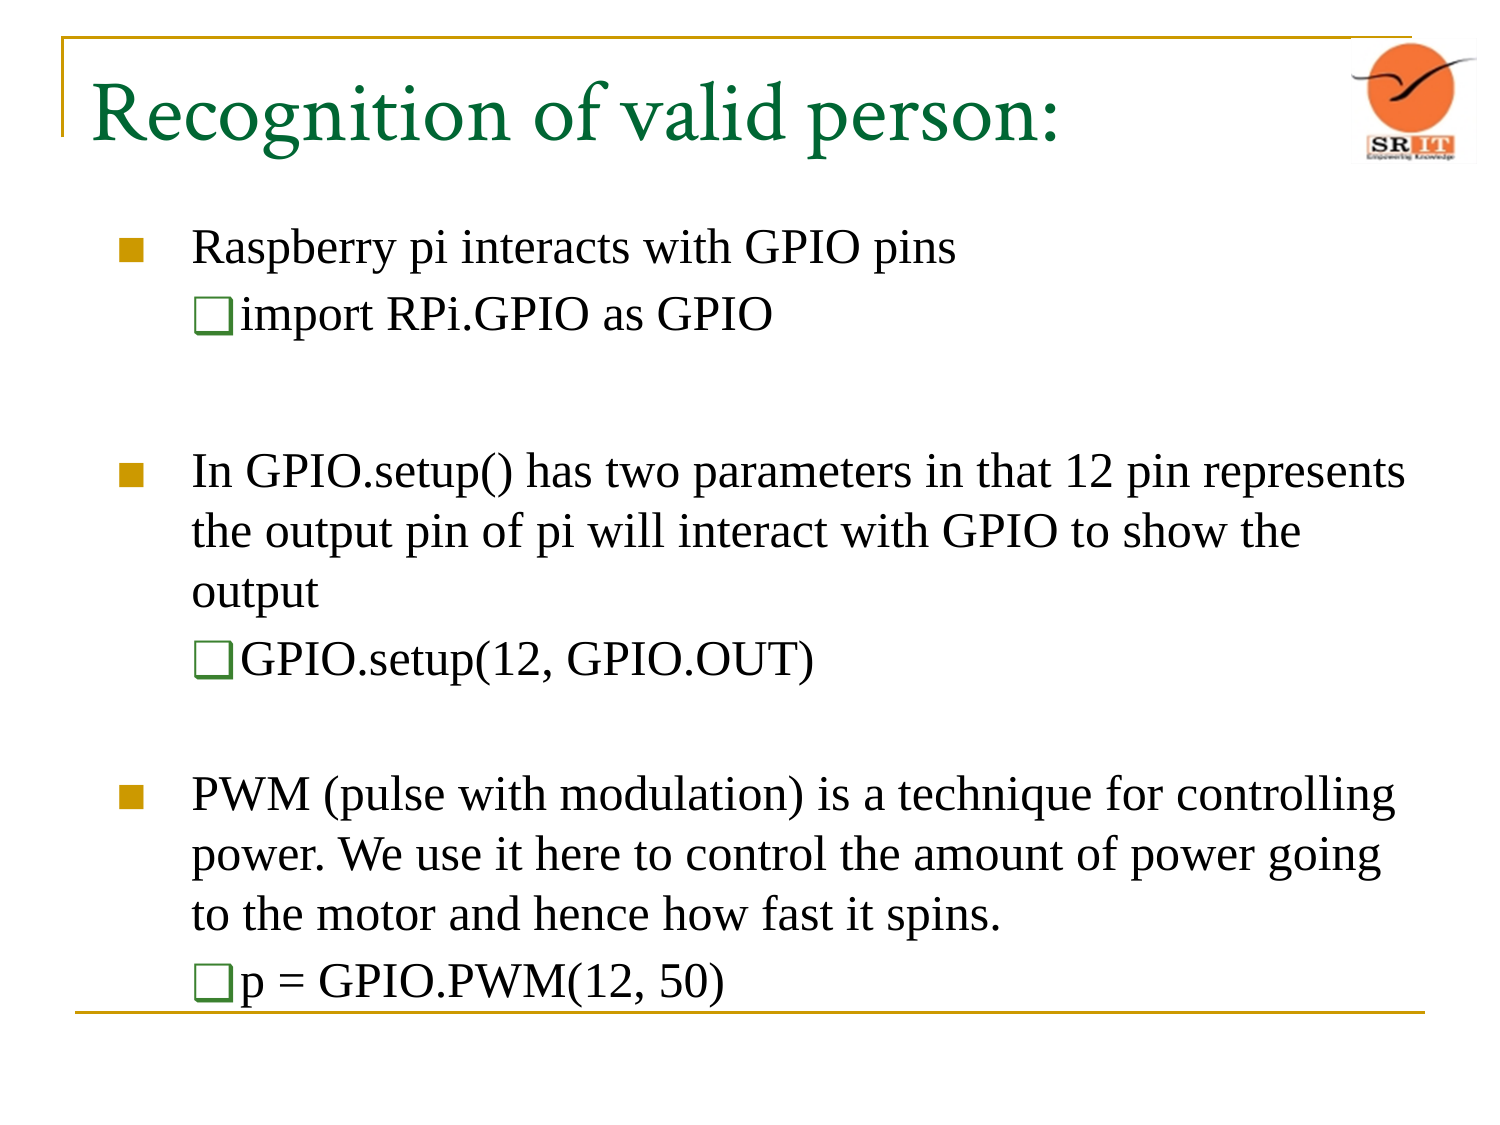

# Recognition of valid person:
Raspberry pi interacts with GPIO pins
import RPi.GPIO as GPIO

In GPIO.setup() has two parameters in that 12 pin represents the output pin of pi will interact with GPIO to show the output
GPIO.setup(12, GPIO.OUT)

PWM (pulse with modulation) is a technique for controlling power. We use it here to control the amount of power going to the motor and hence how fast it spins.
p = GPIO.PWM(12, 50)